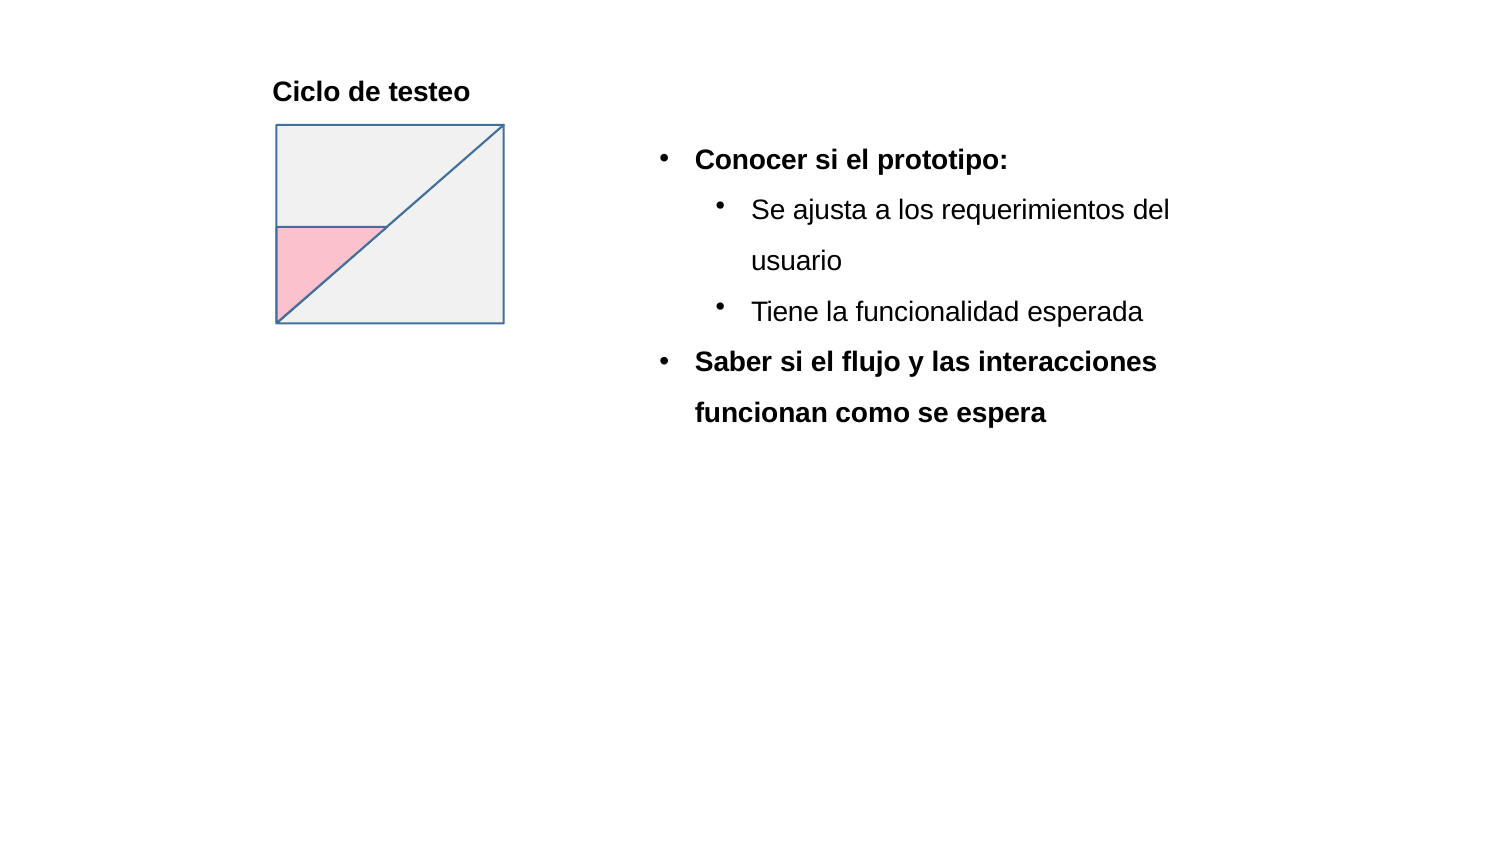

# Ciclo de testeo
Conocer si el prototipo:
Se ajusta a los requerimientos del
usuario
Tiene la funcionalidad esperada
Saber si el flujo y las interacciones
funcionan como se espera